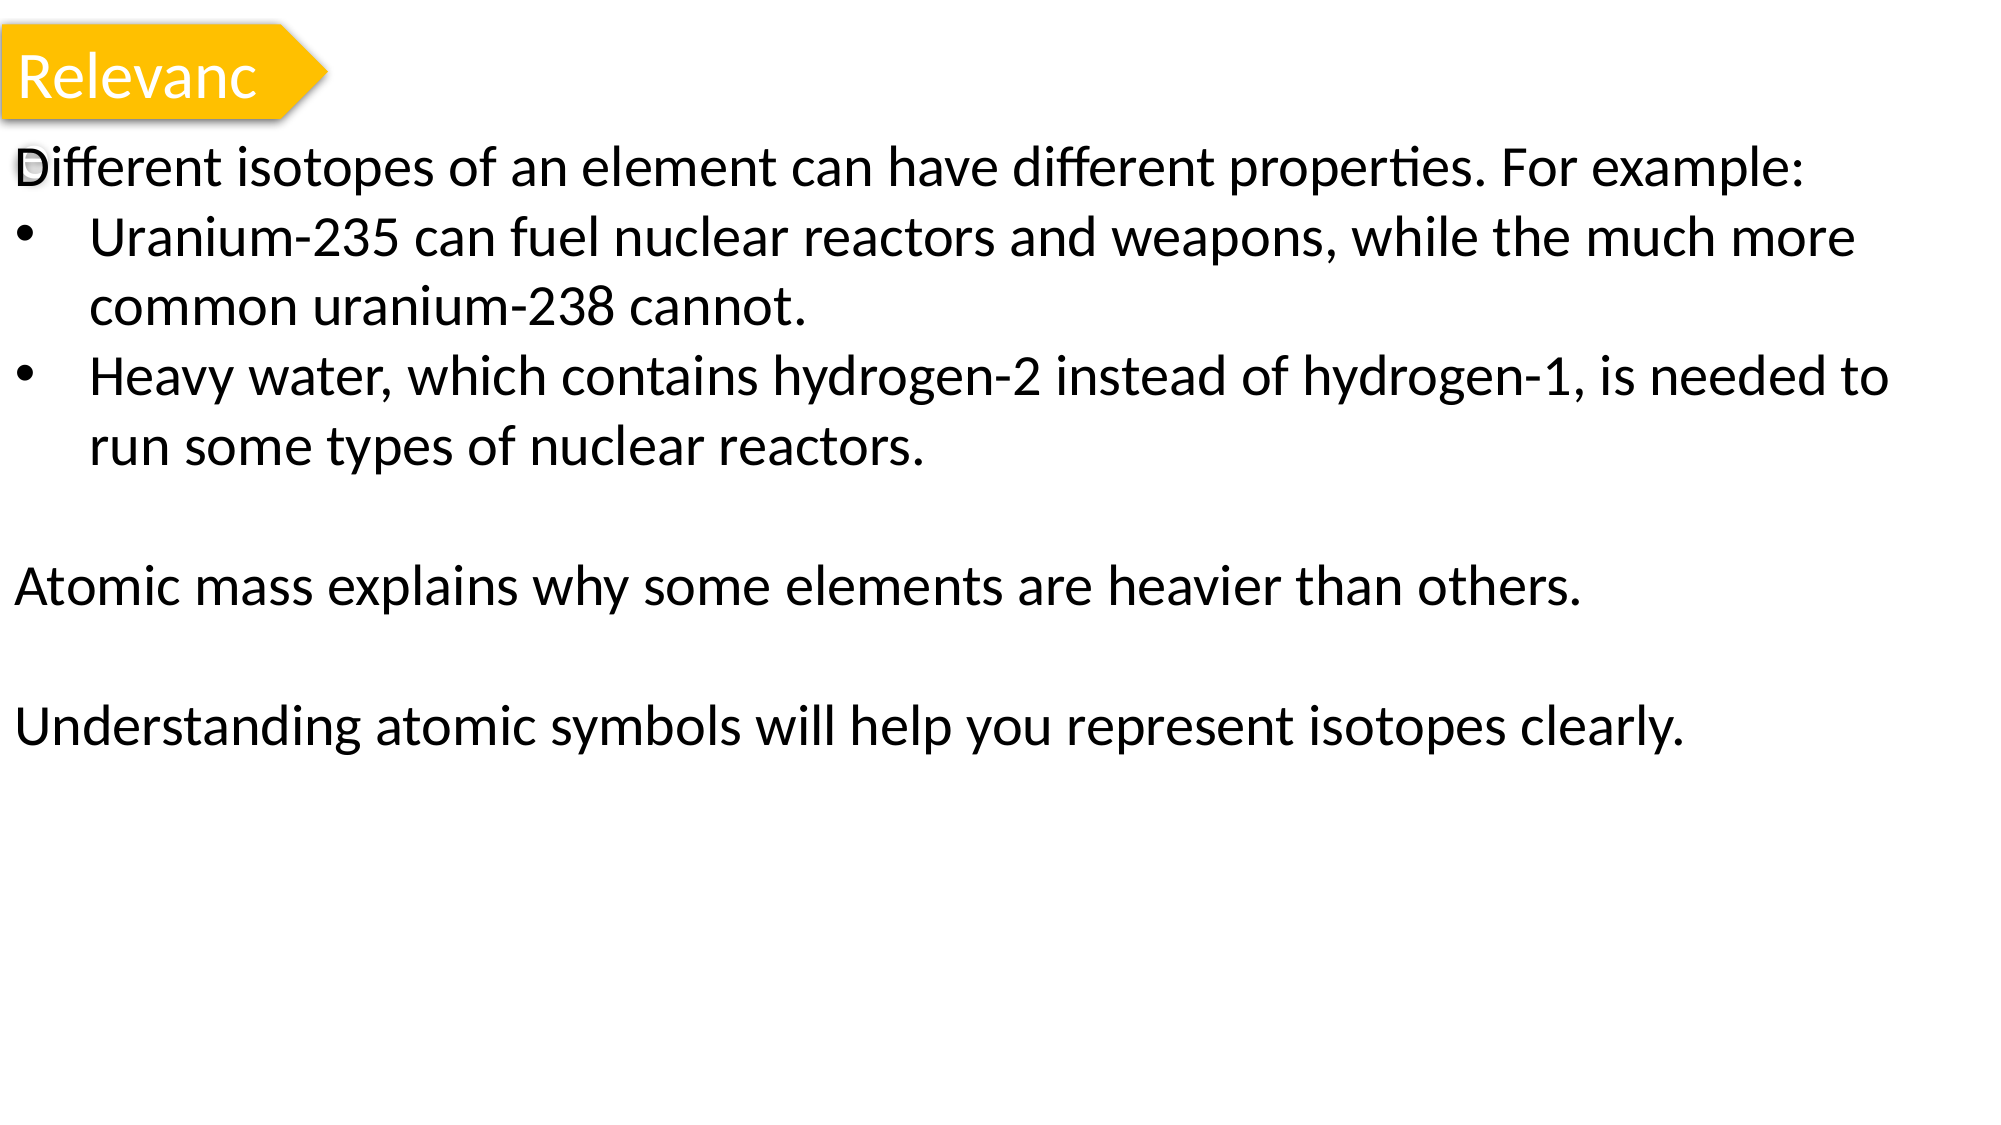

Relevance
Different isotopes of an element can have different properties. For example:
Uranium-235 can fuel nuclear reactors and weapons, while the much more common uranium-238 cannot.
Heavy water, which contains hydrogen-2 instead of hydrogen-1, is needed to run some types of nuclear reactors.

Atomic mass explains why some elements are heavier than others.

Understanding atomic symbols will help you represent isotopes clearly.